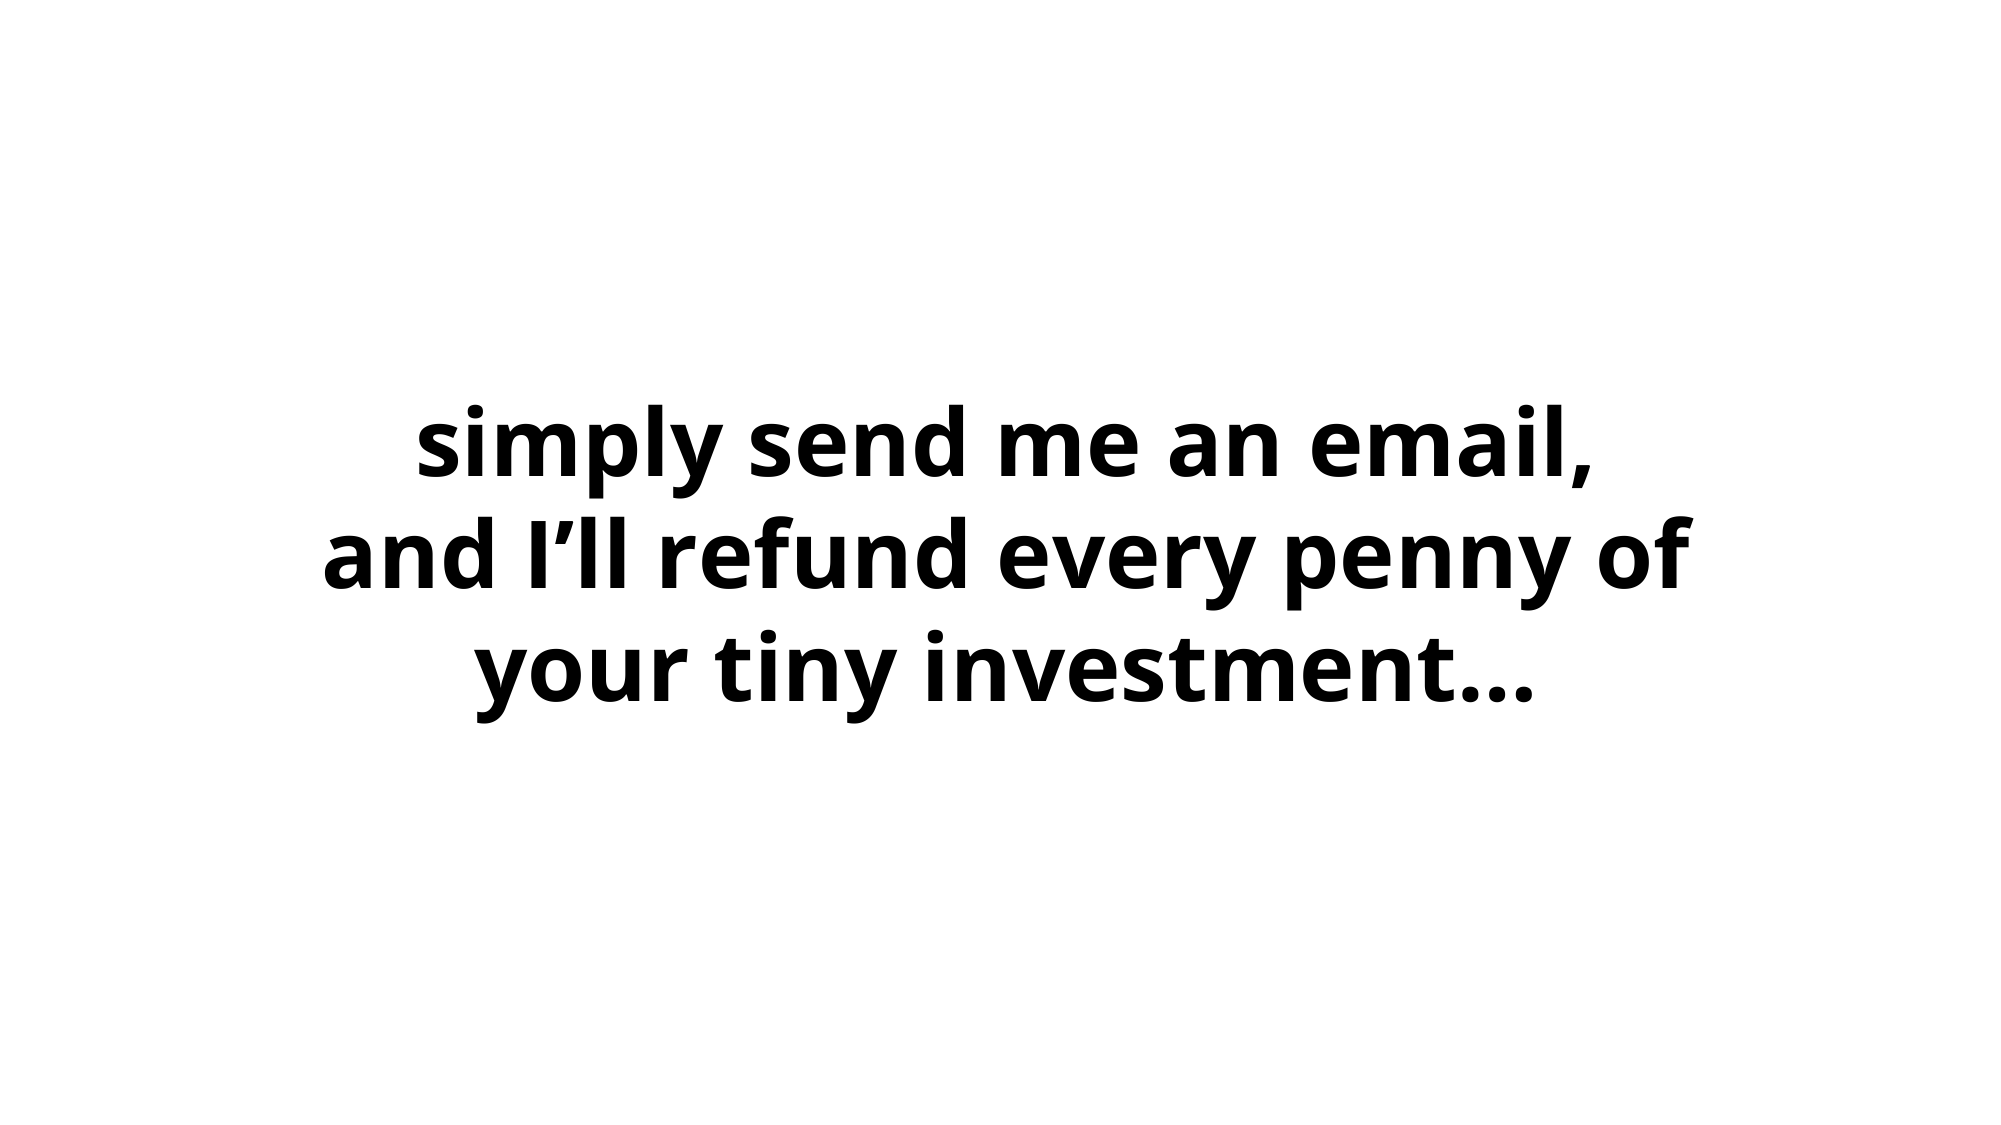

simply send me an email, and I’ll refund every penny of your tiny investment…